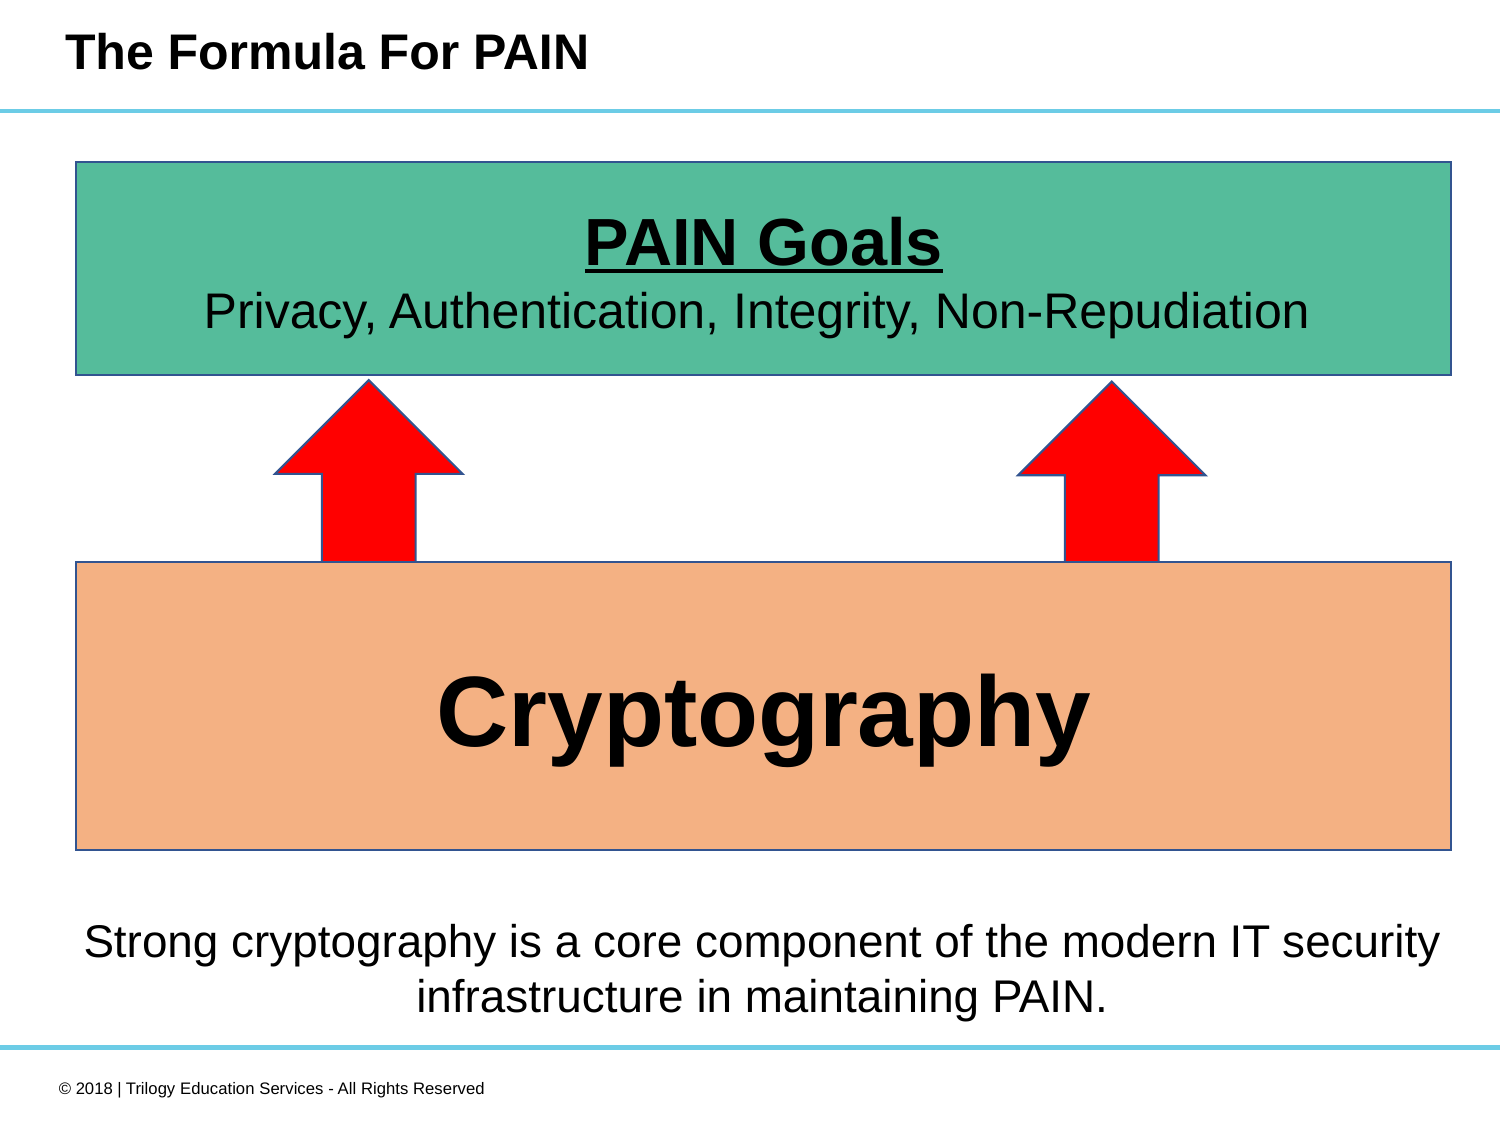

# The Formula For PAIN
PAIN Goals
Privacy, Authentication, Integrity, Non-Repudiation

Cryptography
Strong cryptography is a core component of the modern IT security infrastructure in maintaining PAIN.